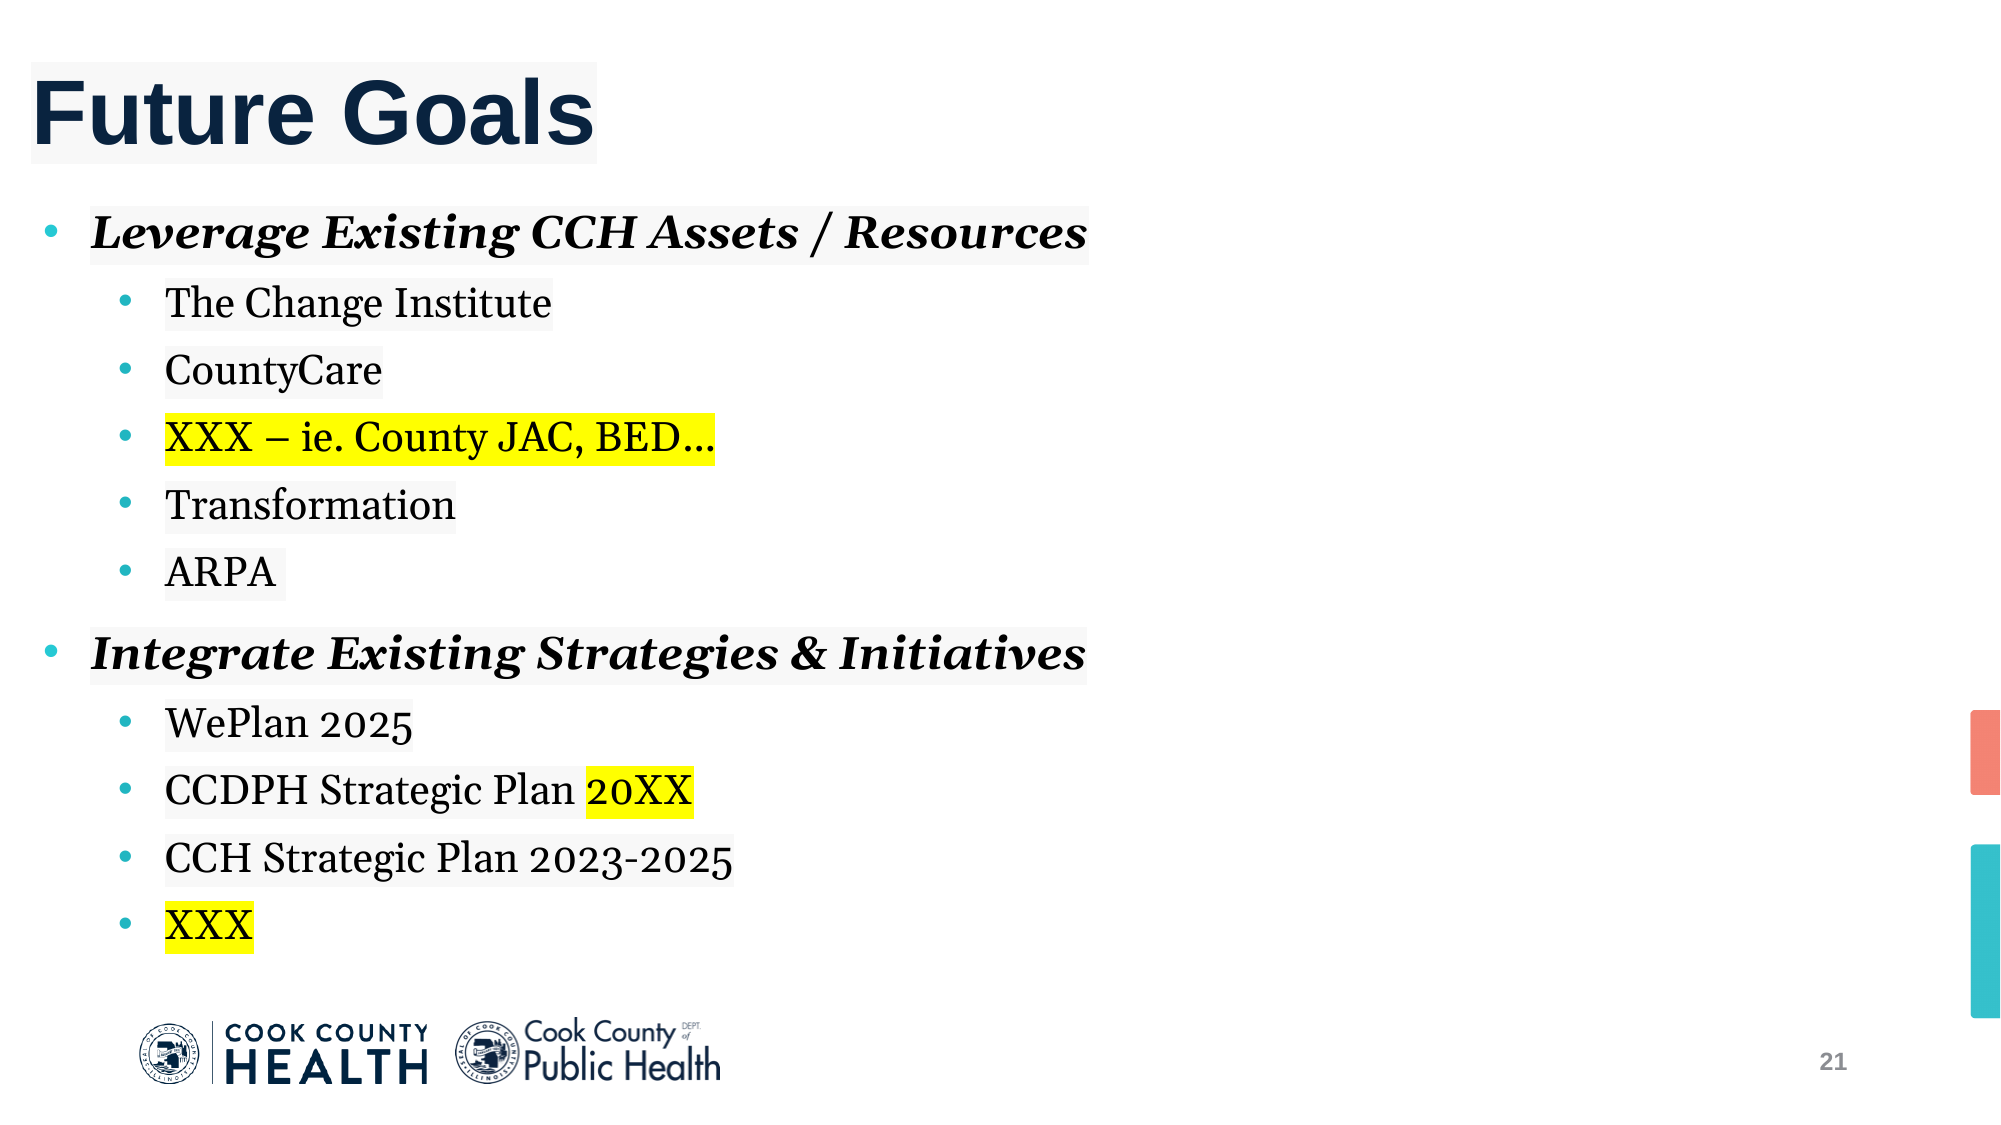

# Future Goals
Leverage Existing CCH Assets / Resources
The Change Institute
CountyCare
XXX – ie. County JAC, BED…
Transformation
ARPA
Integrate Existing Strategies & Initiatives
WePlan 2025
CCDPH Strategic Plan 20XX
CCH Strategic Plan 2023-2025
XXX

21